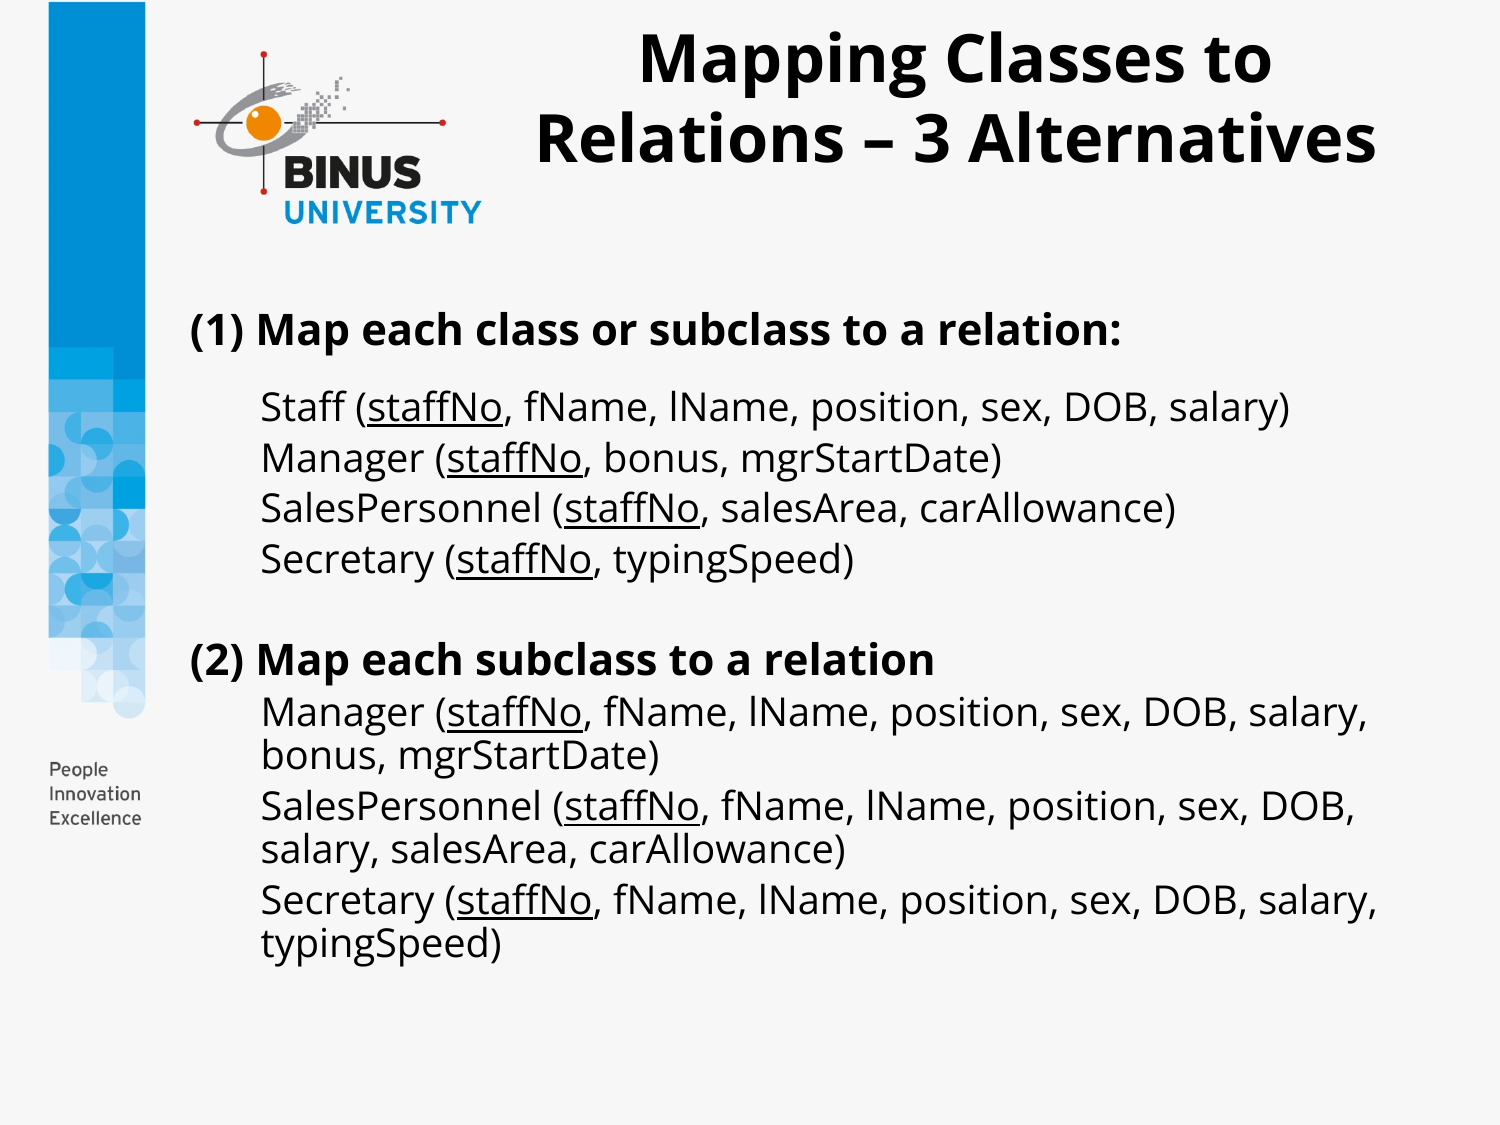

# Mapping Classes to Relations – 3 Alternatives
(1) Map each class or subclass to a relation:

Staff (staffNo, fName, lName, position, sex, DOB, salary)
Manager (staffNo, bonus, mgrStartDate)
SalesPersonnel (staffNo, salesArea, carAllowance)
Secretary (staffNo, typingSpeed)

(2) Map each subclass to a relation
Manager (staffNo, fName, lName, position, sex, DOB, salary, bonus, mgrStartDate)
SalesPersonnel (staffNo, fName, lName, position, sex, DOB, salary, salesArea, carAllowance)
Secretary (staffNo, fName, lName, position, sex, DOB, salary, typingSpeed)